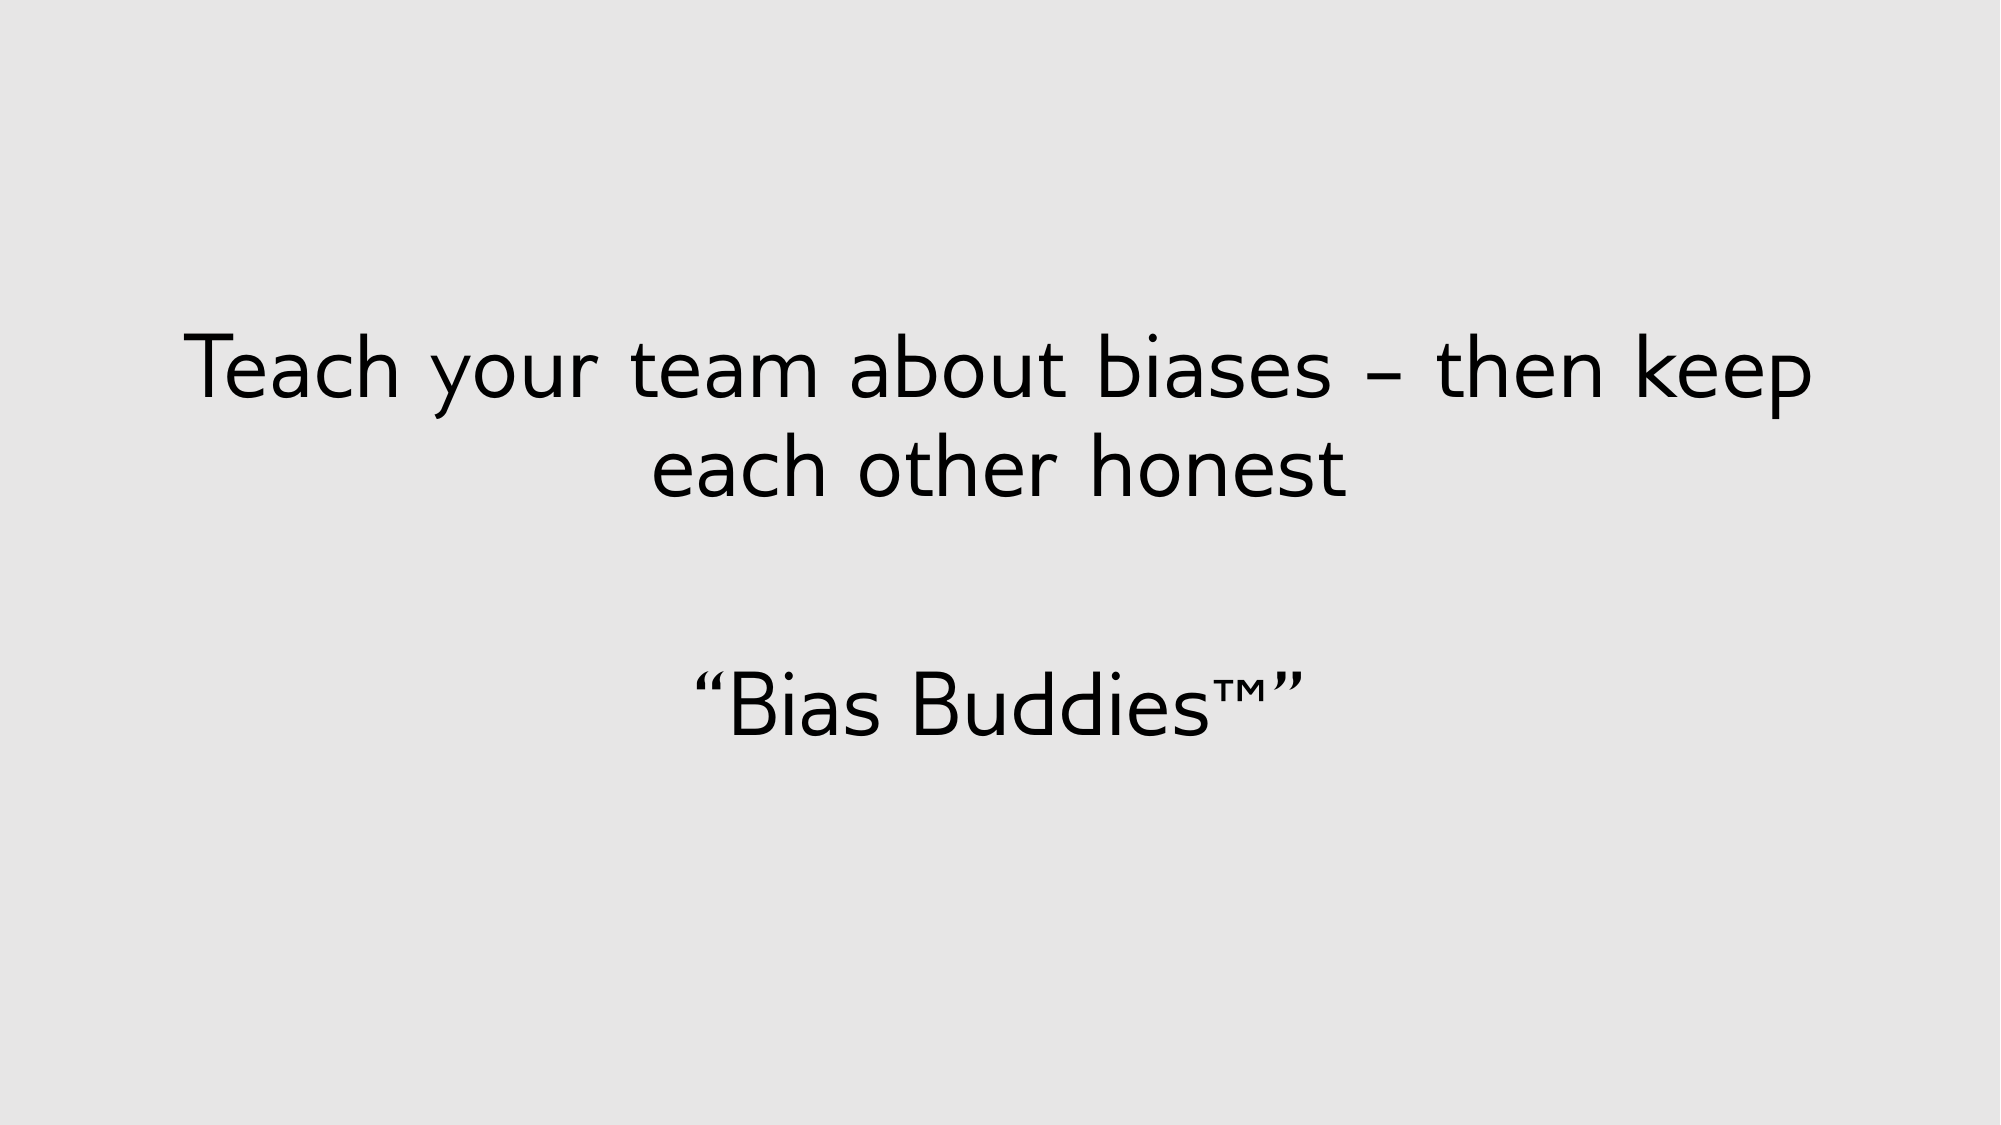

Teach your team about biases – then keep each other honest

“Bias Buddies™”